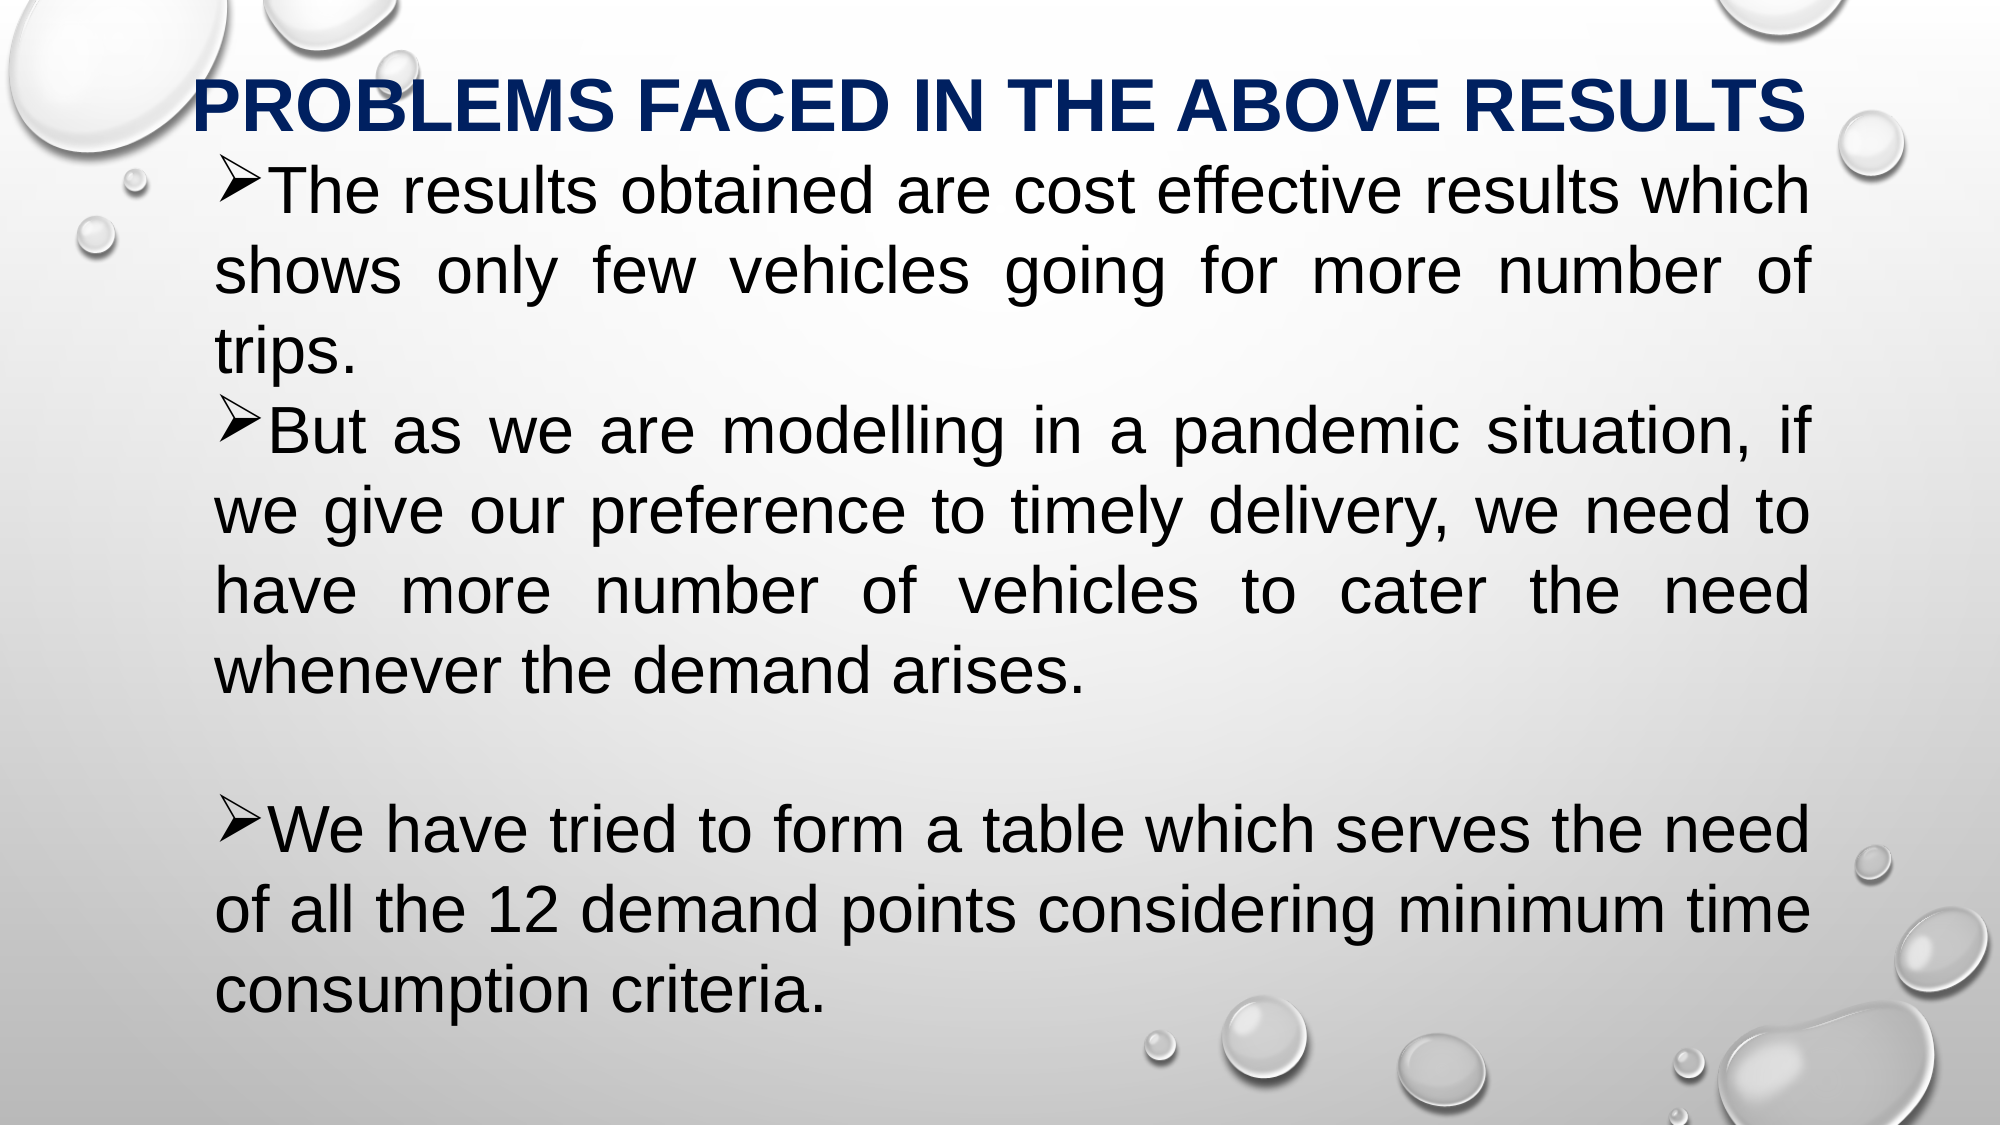

Problems faced in the above results
The results obtained are cost effective results which shows only few vehicles going for more number of trips.
But as we are modelling in a pandemic situation, if we give our preference to timely delivery, we need to have more number of vehicles to cater the need whenever the demand arises.

We have tried to form a table which serves the need of all the 12 demand points considering minimum time consumption criteria.